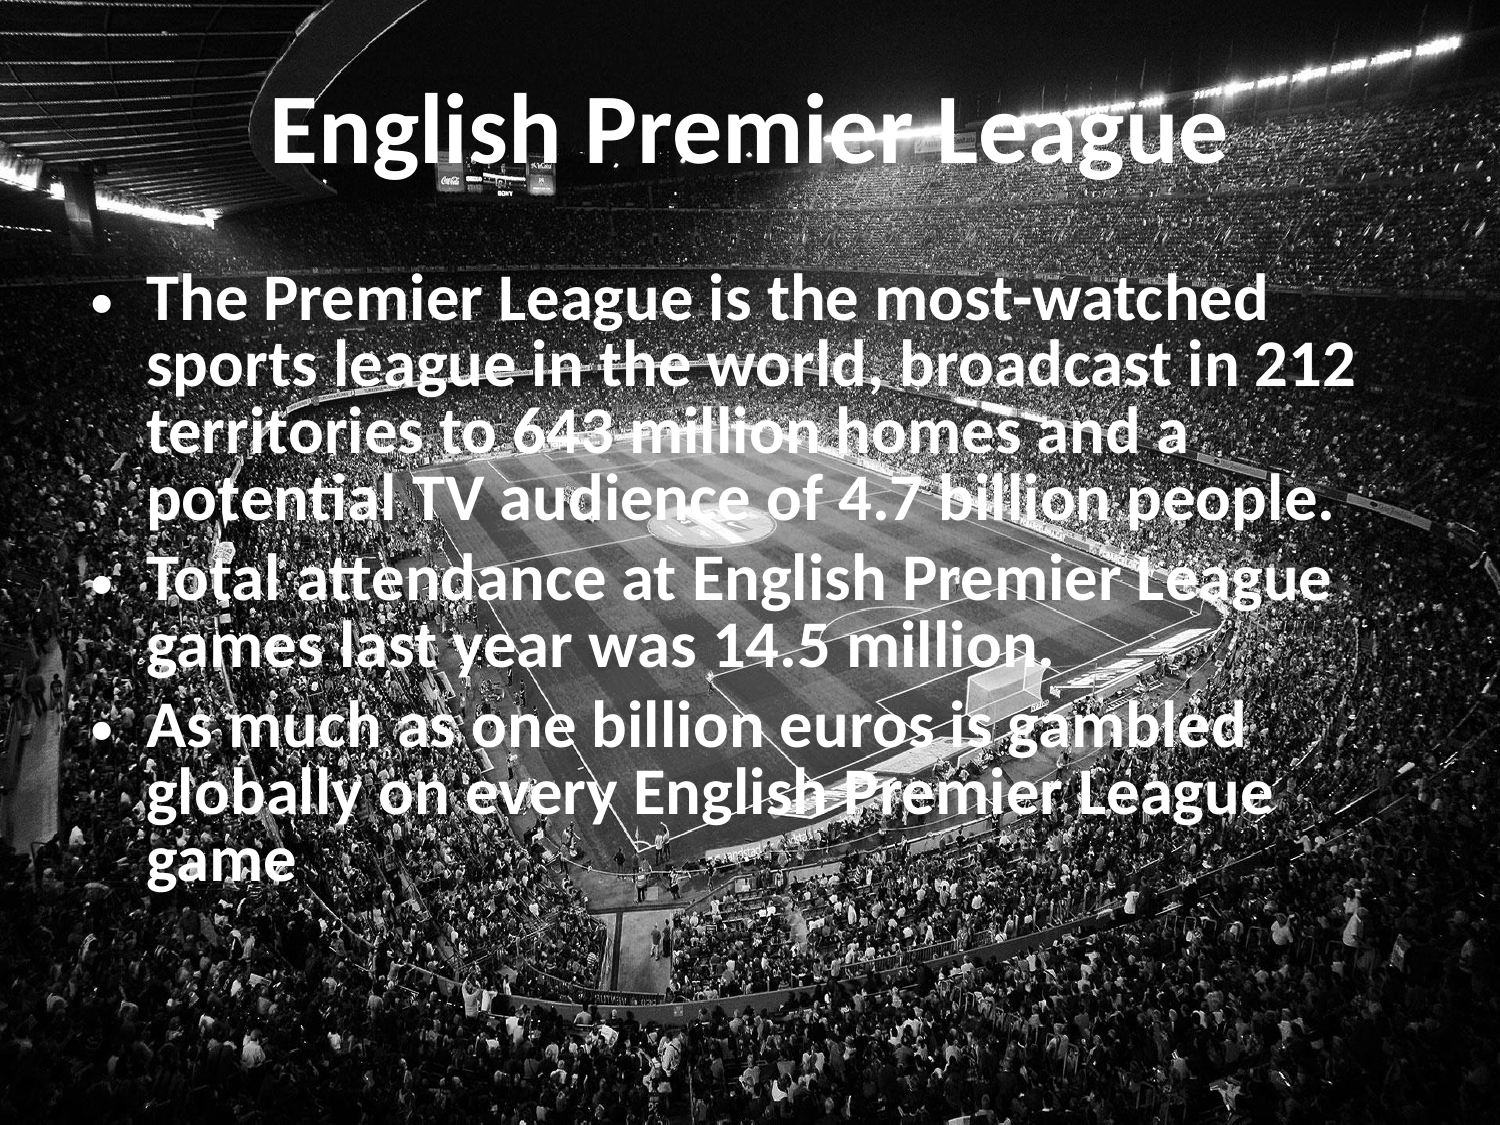

# English Premier League
The Premier League is the most-watched sports league in the world, broadcast in 212 territories to 643 million homes and a potential TV audience of 4.7 billion people.
Total attendance at English Premier League games last year was 14.5 million.
As much as one billion euros is gambled globally on every English Premier League game